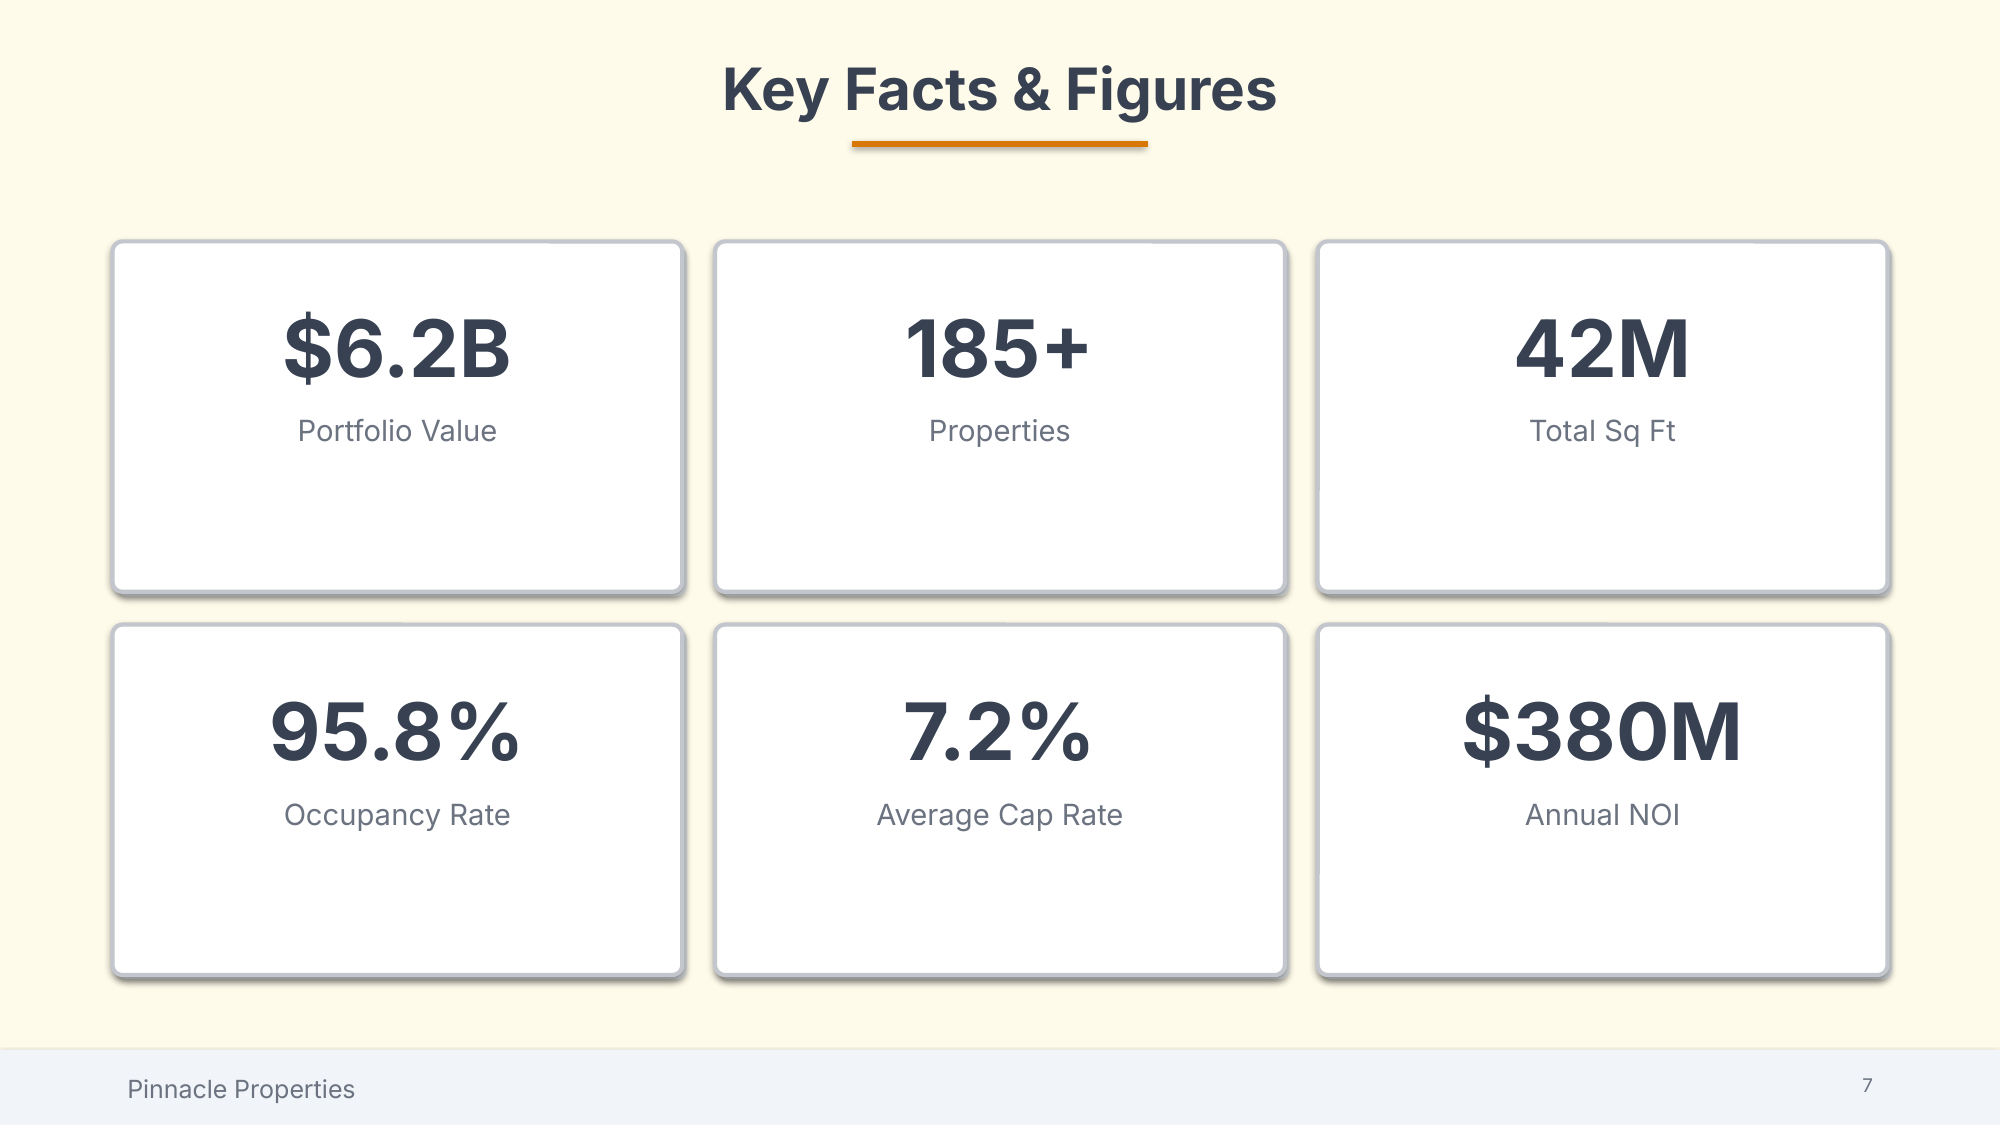

Key Facts & Figures

$6.2B
185+
42M
Portfolio Value
Properties
Total Sq Ft

95.8%
7.2%
$380M
Occupancy Rate
Average Cap Rate
Annual NOI

Pinnacle Properties
7